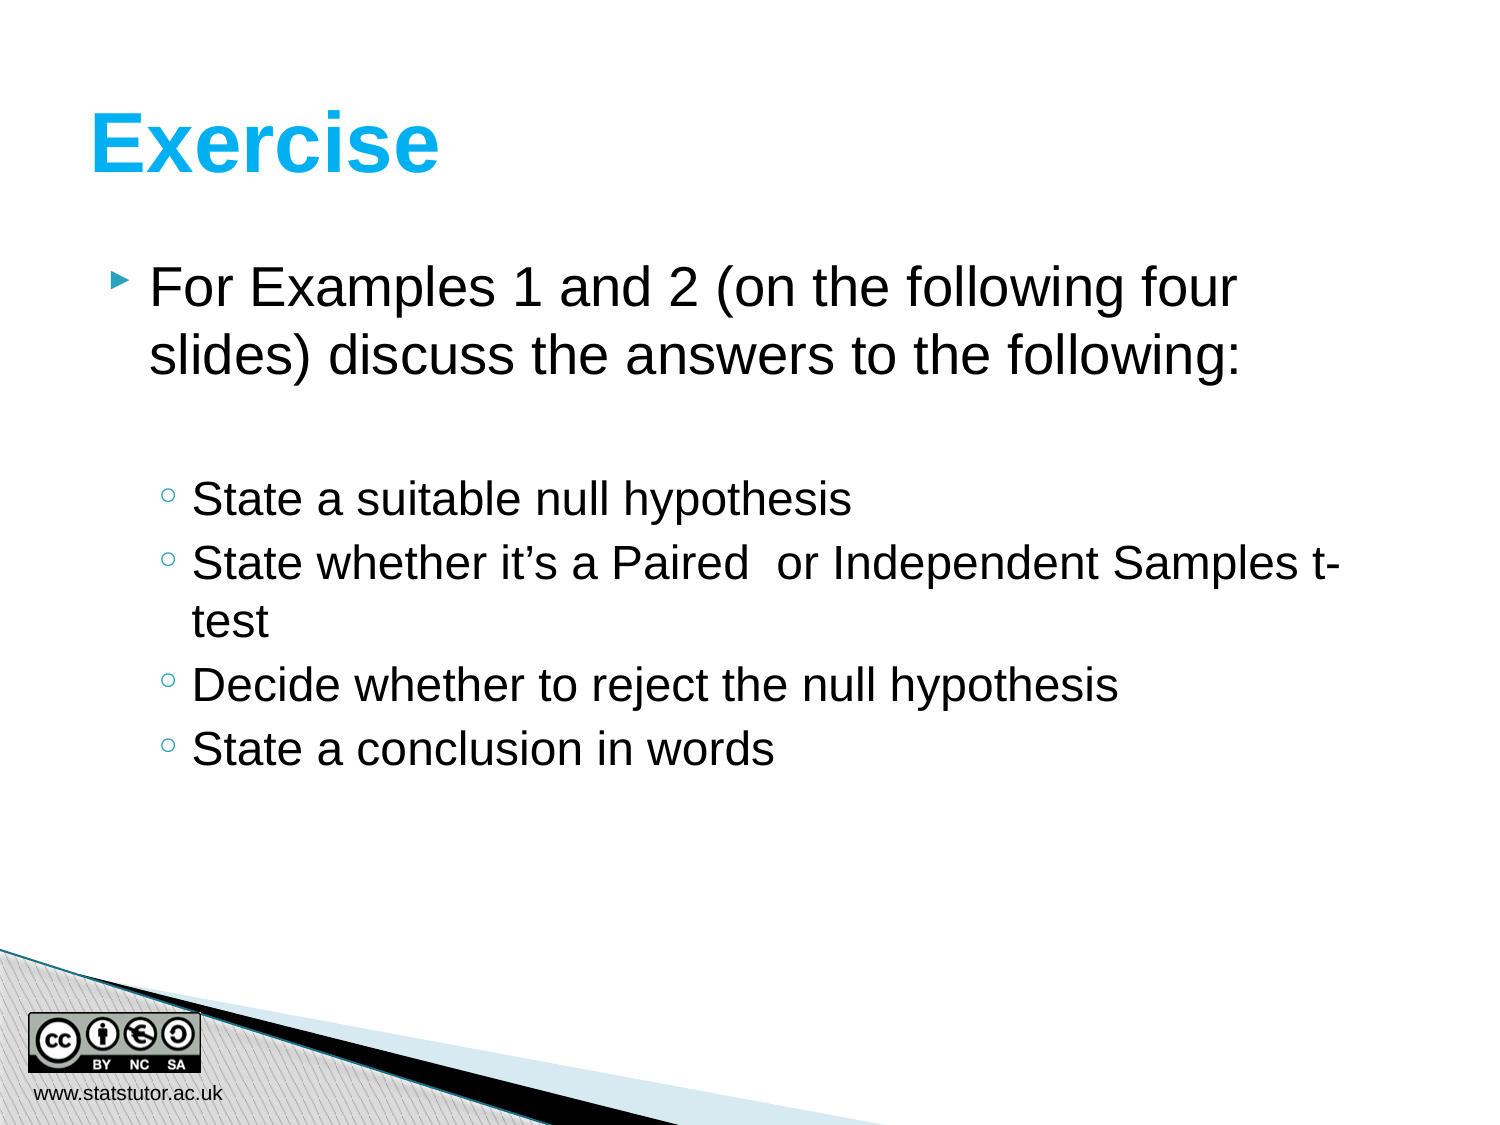

# Exercise
For Examples 1 and 2 (on the following four slides) discuss the answers to the following:

State a suitable null hypothesis
State whether it’s a Paired  or Independent Samples t-test
Decide whether to reject the null hypothesis
State a conclusion in words
www.statstutor.ac.uk